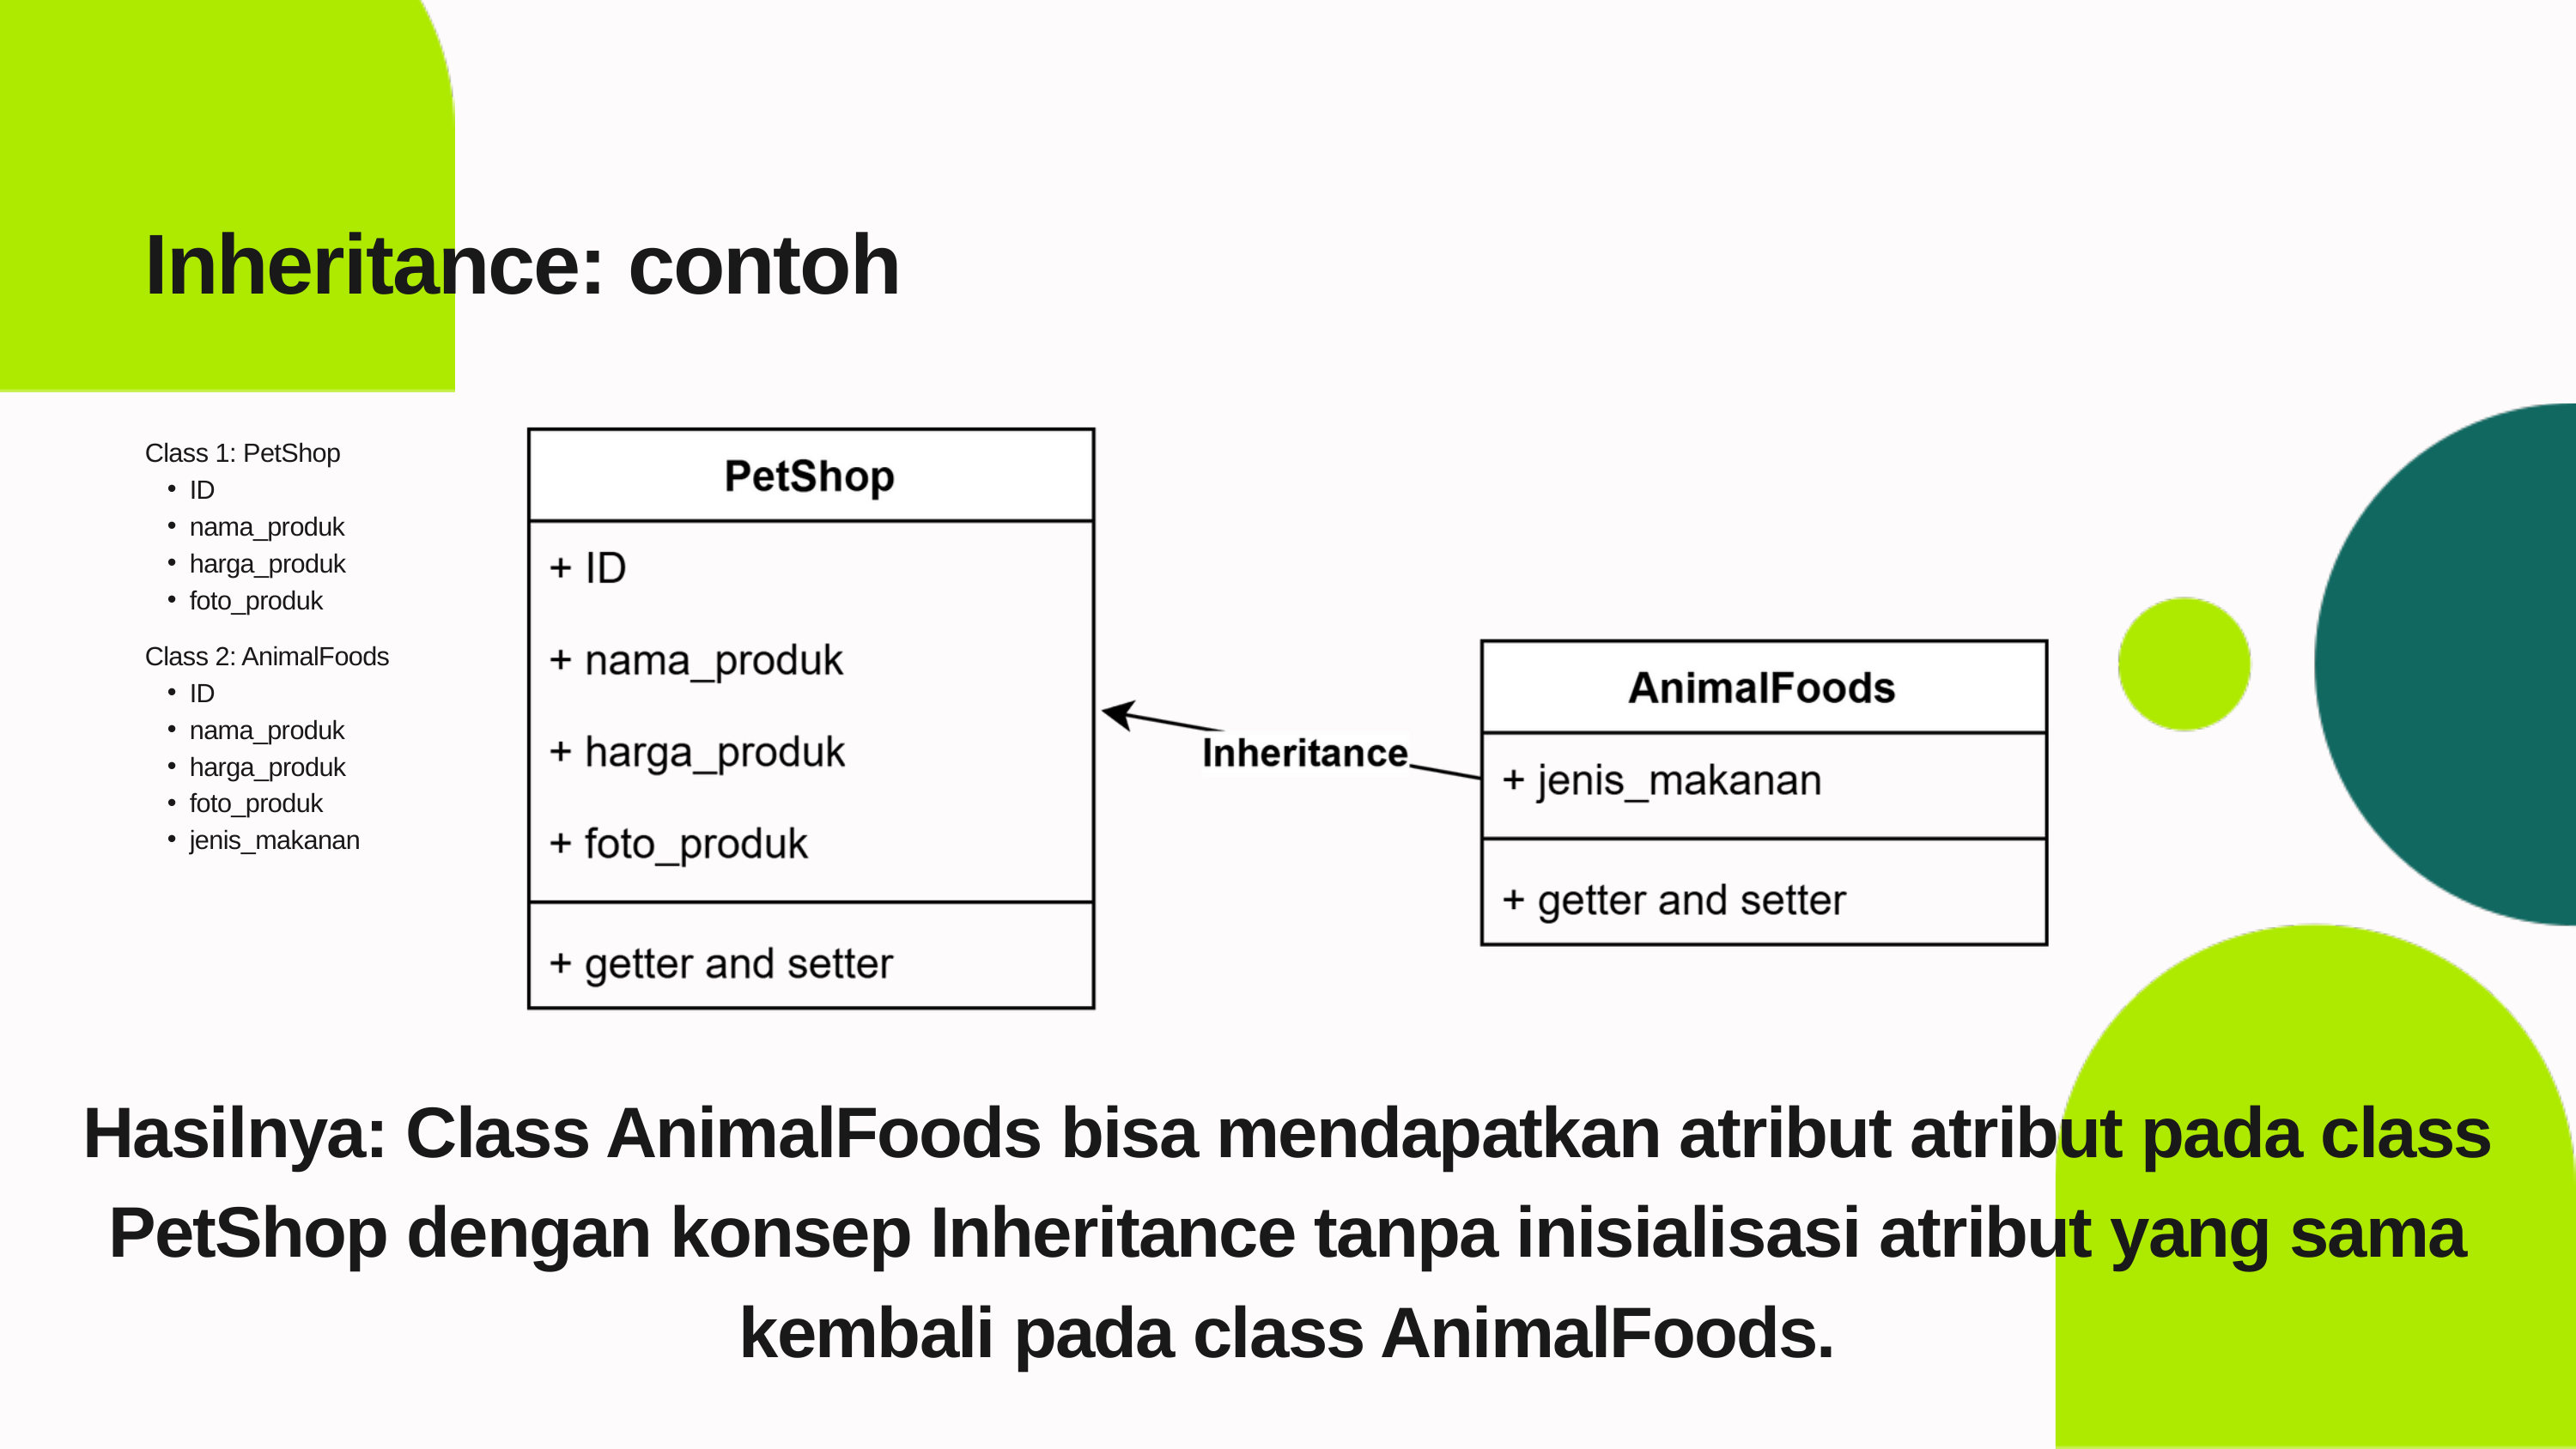

Inheritance: contoh

Class 1: PetShop
ID
nama_produk
harga_produk
foto_produk
Class 2: AnimalFoods
ID
nama_produk
harga_produk
foto_produk
jenis_makanan
Hasilnya: Class AnimalFoods bisa mendapatkan atribut atribut pada class PetShop dengan konsep Inheritance tanpa inisialisasi atribut yang sama kembali pada class AnimalFoods.